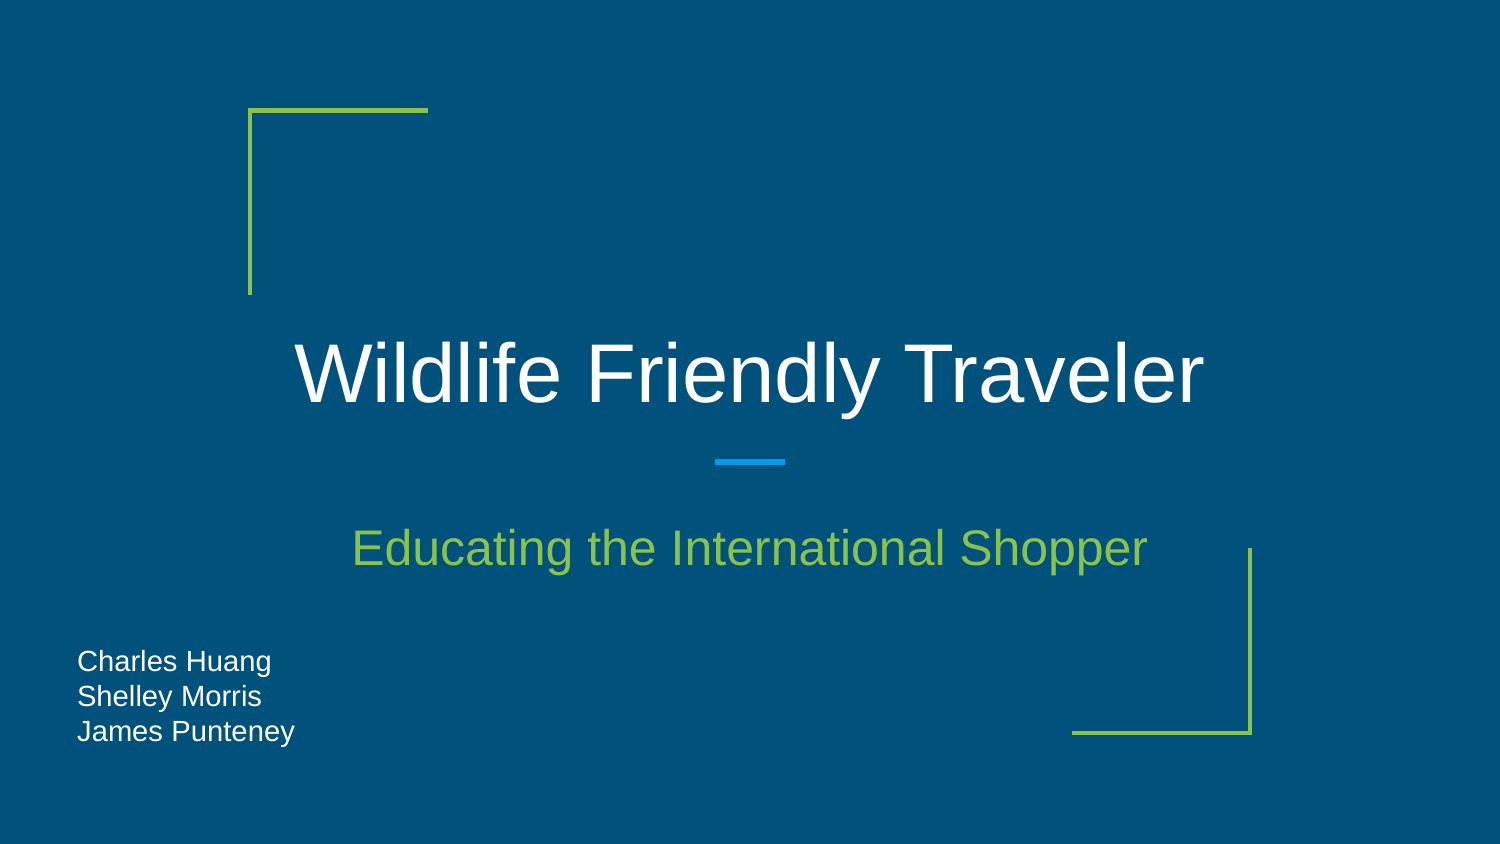

# Wildlife Friendly Traveler
Educating the International Shopper
Charles Huang
Shelley Morris
James Punteney